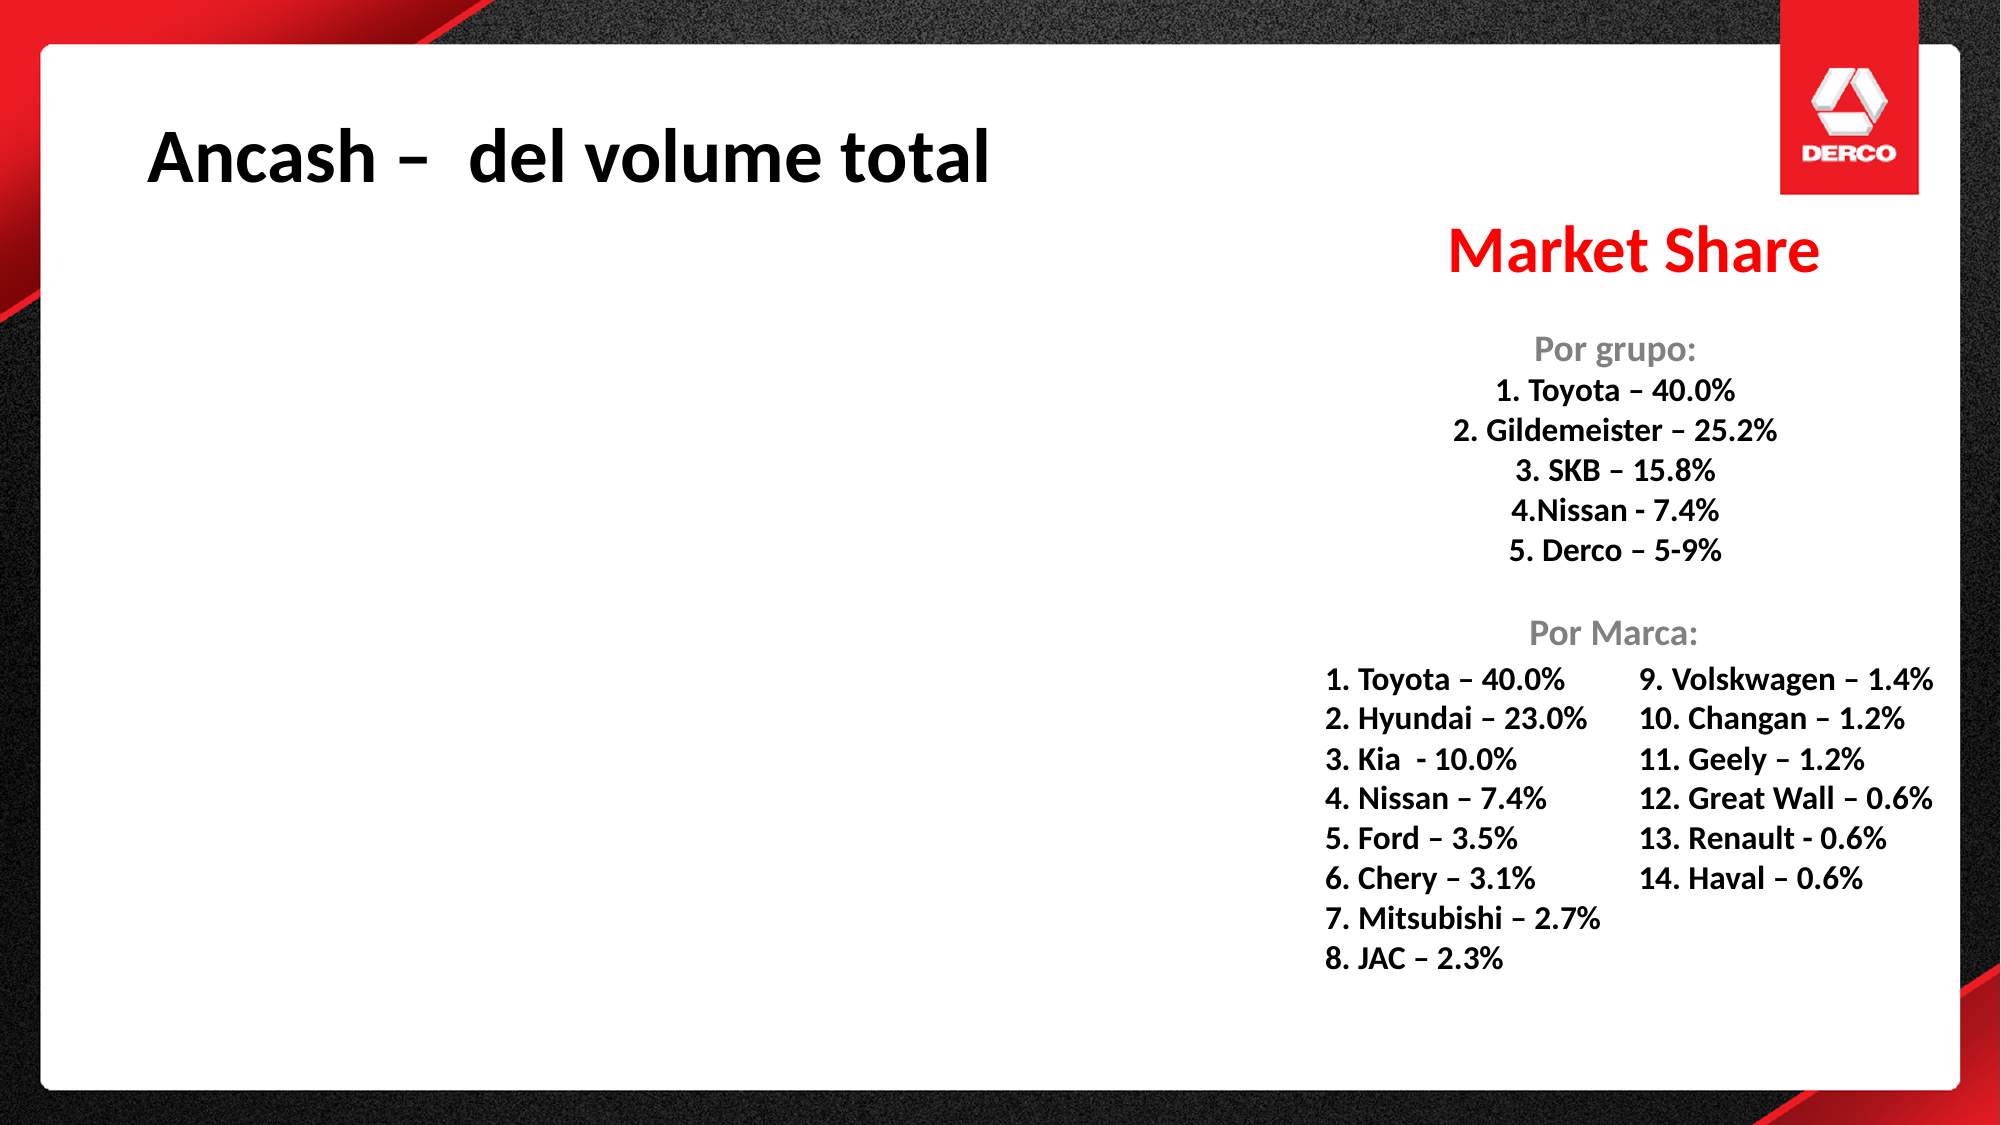

Ancash –  del volume total
Market Share
Por grupo:
1. Toyota – 40.0%
2. Gildemeister – 25.2%
3. SKB – 15.8%
4.Nissan - 7.4%
5. Derco – 5-9%

Por Marca:
1. Toyota – 40.0%
2. Hyundai – 23.0%
3. Kia  - 10.0%
4. Nissan – 7.4%
5. Ford – 3.5%
6. Chery – 3.1%
7. Mitsubishi – 2.7%
8. JAC – 2.3%
9. Volskwagen – 1.4%
10. Changan – 1.2%
11. Geely – 1.2%
12. Great Wall – 0.6%
13. Renault - 0.6%
14. Haval – 0.6%